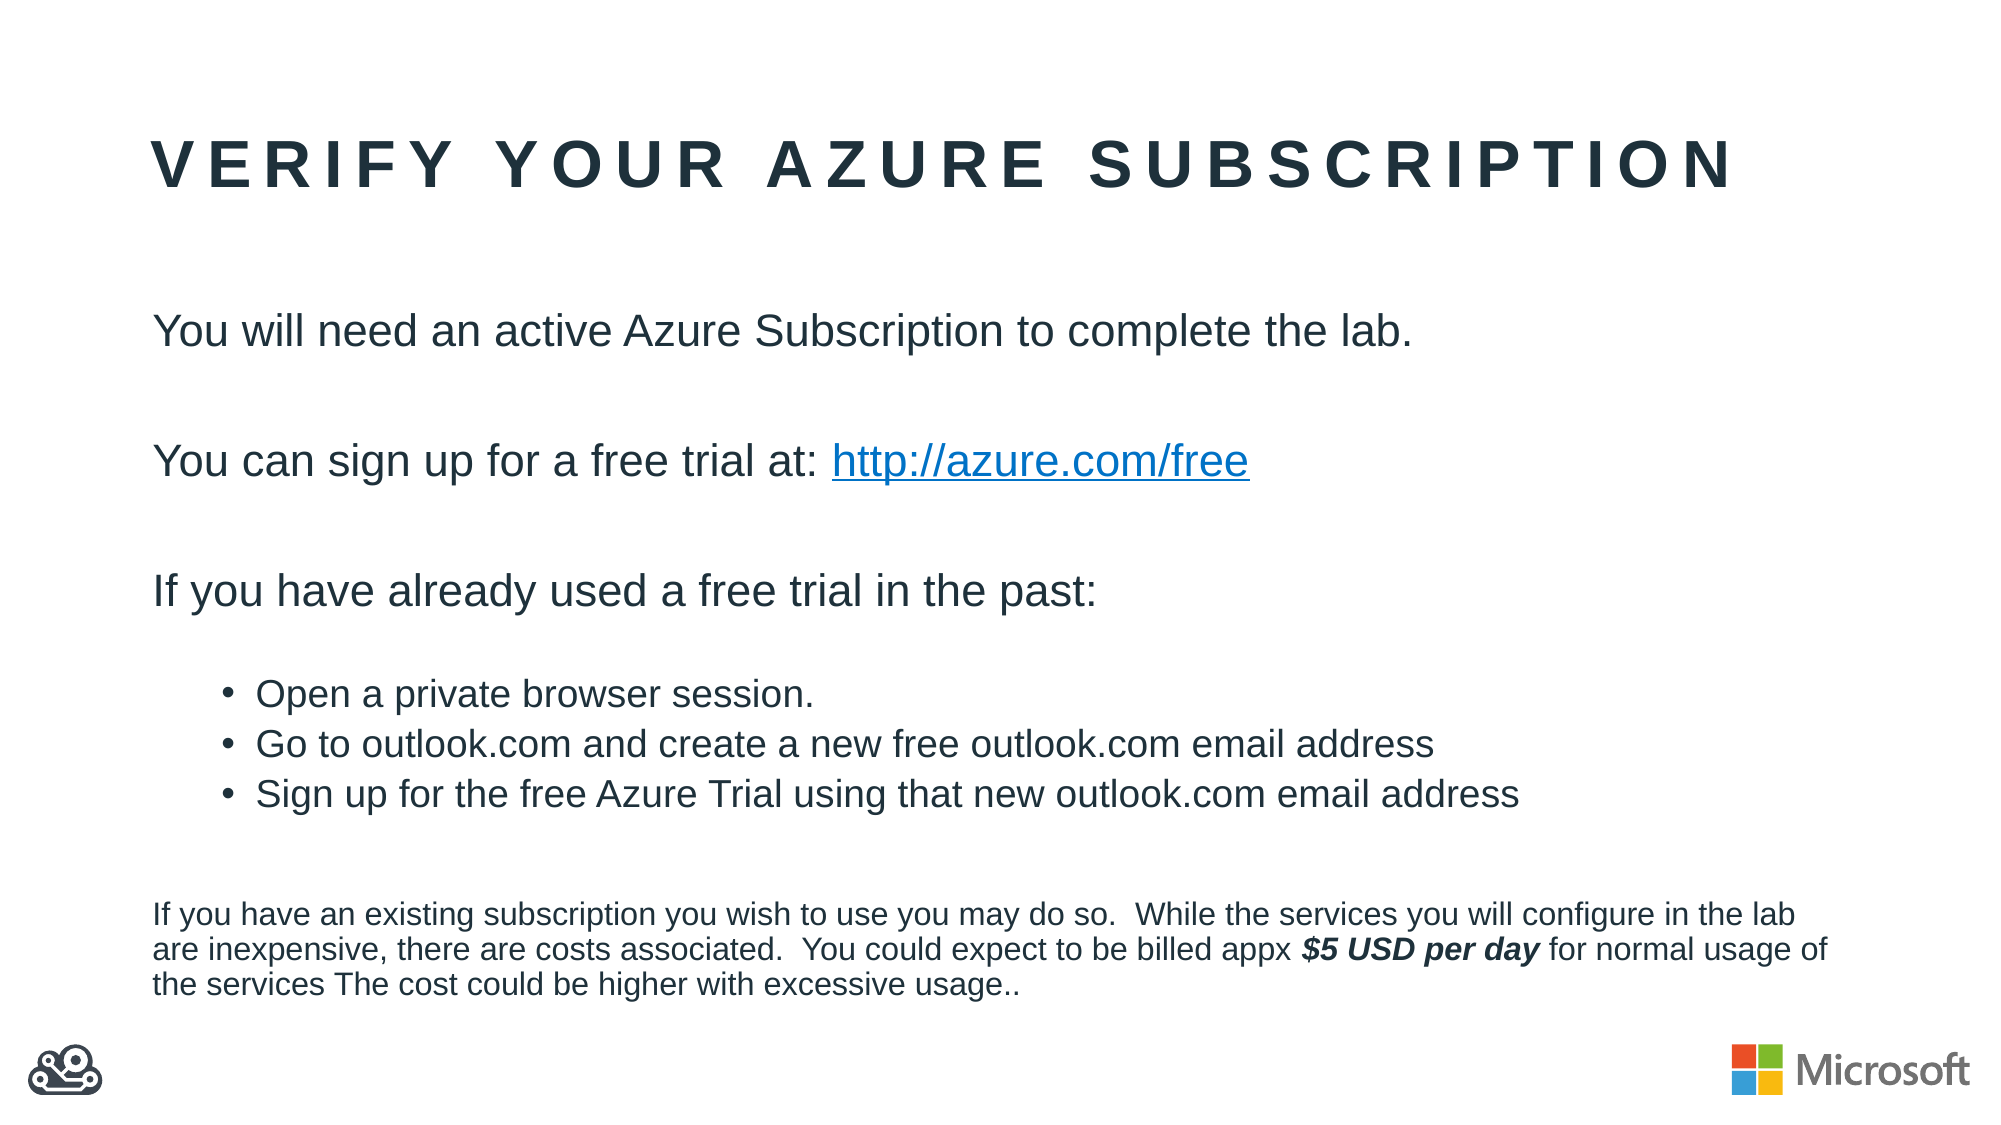

# Verify your azure subscription
You will need an active Azure Subscription to complete the lab.

You can sign up for a free trial at: http://azure.com/free

If you have already used a free trial in the past:
Open a private browser session.
Go to outlook.com and create a new free outlook.com email address
Sign up for the free Azure Trial using that new outlook.com email address

If you have an existing subscription you wish to use you may do so.  While the services you will configure in the lab are inexpensive, there are costs associated.  You could expect to be billed appx $5 USD per day for normal usage of the services The cost could be higher with excessive usage..